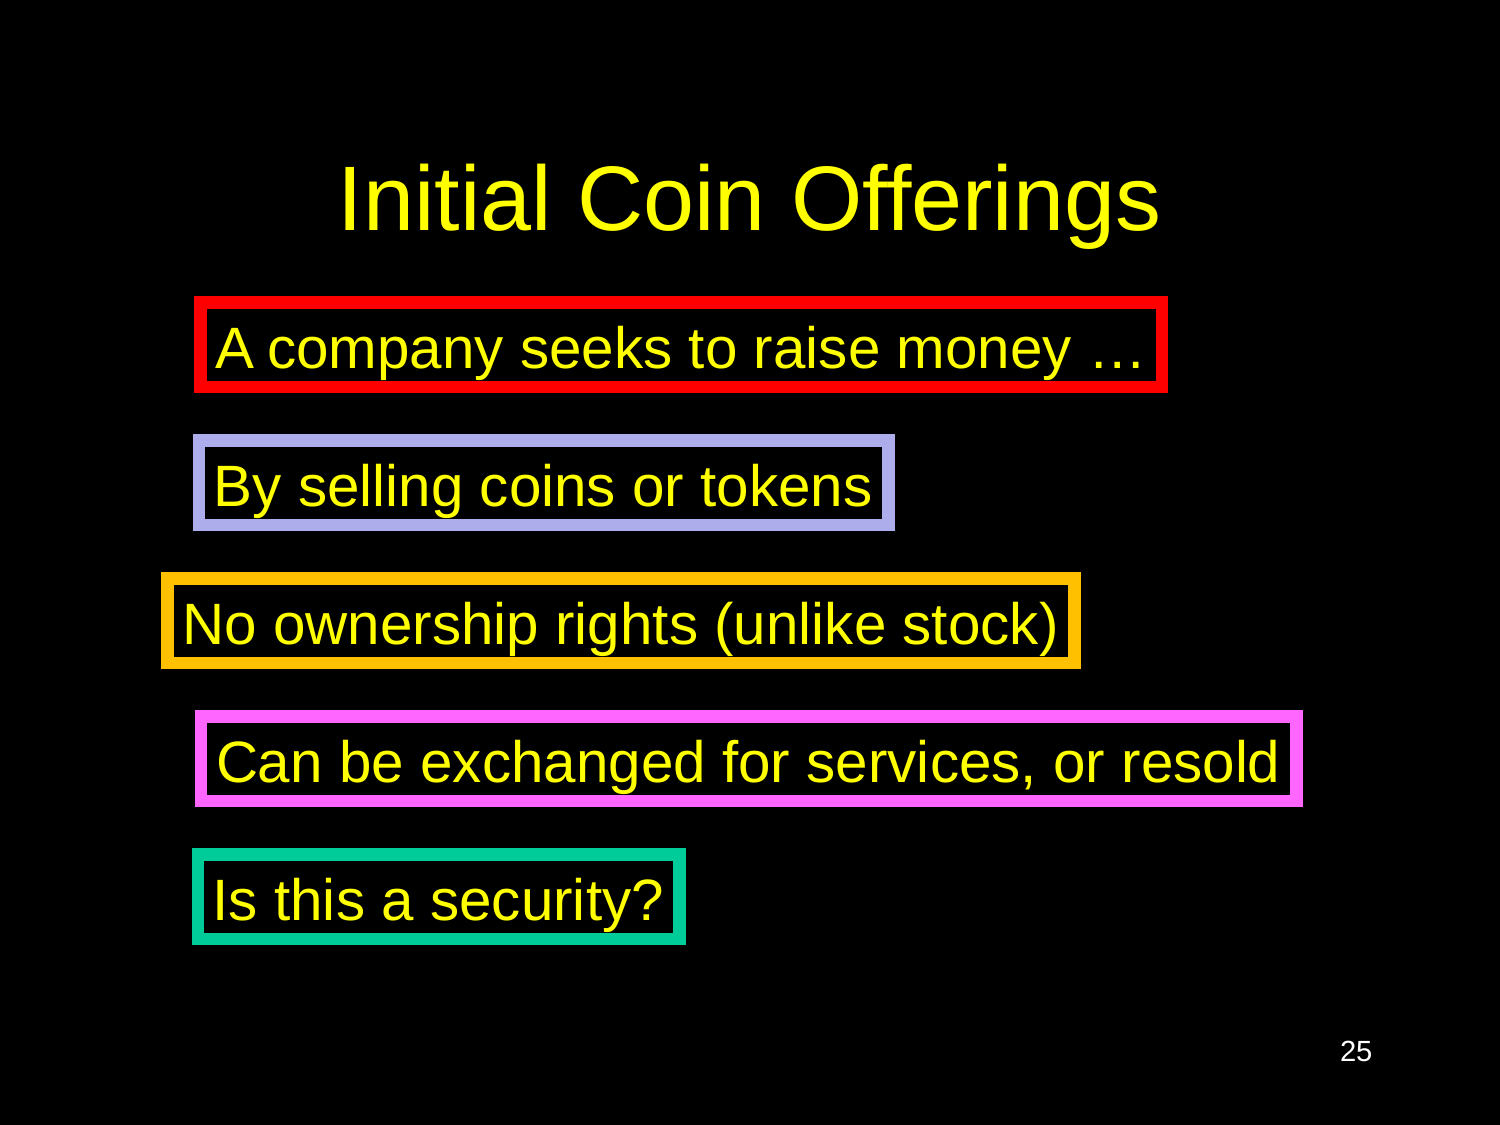

# Initial Coin Offerings
A company seeks to raise money …
By selling coins or tokens
No ownership rights (unlike stock)
Can be exchanged for services, or resold
Is this a security?
25